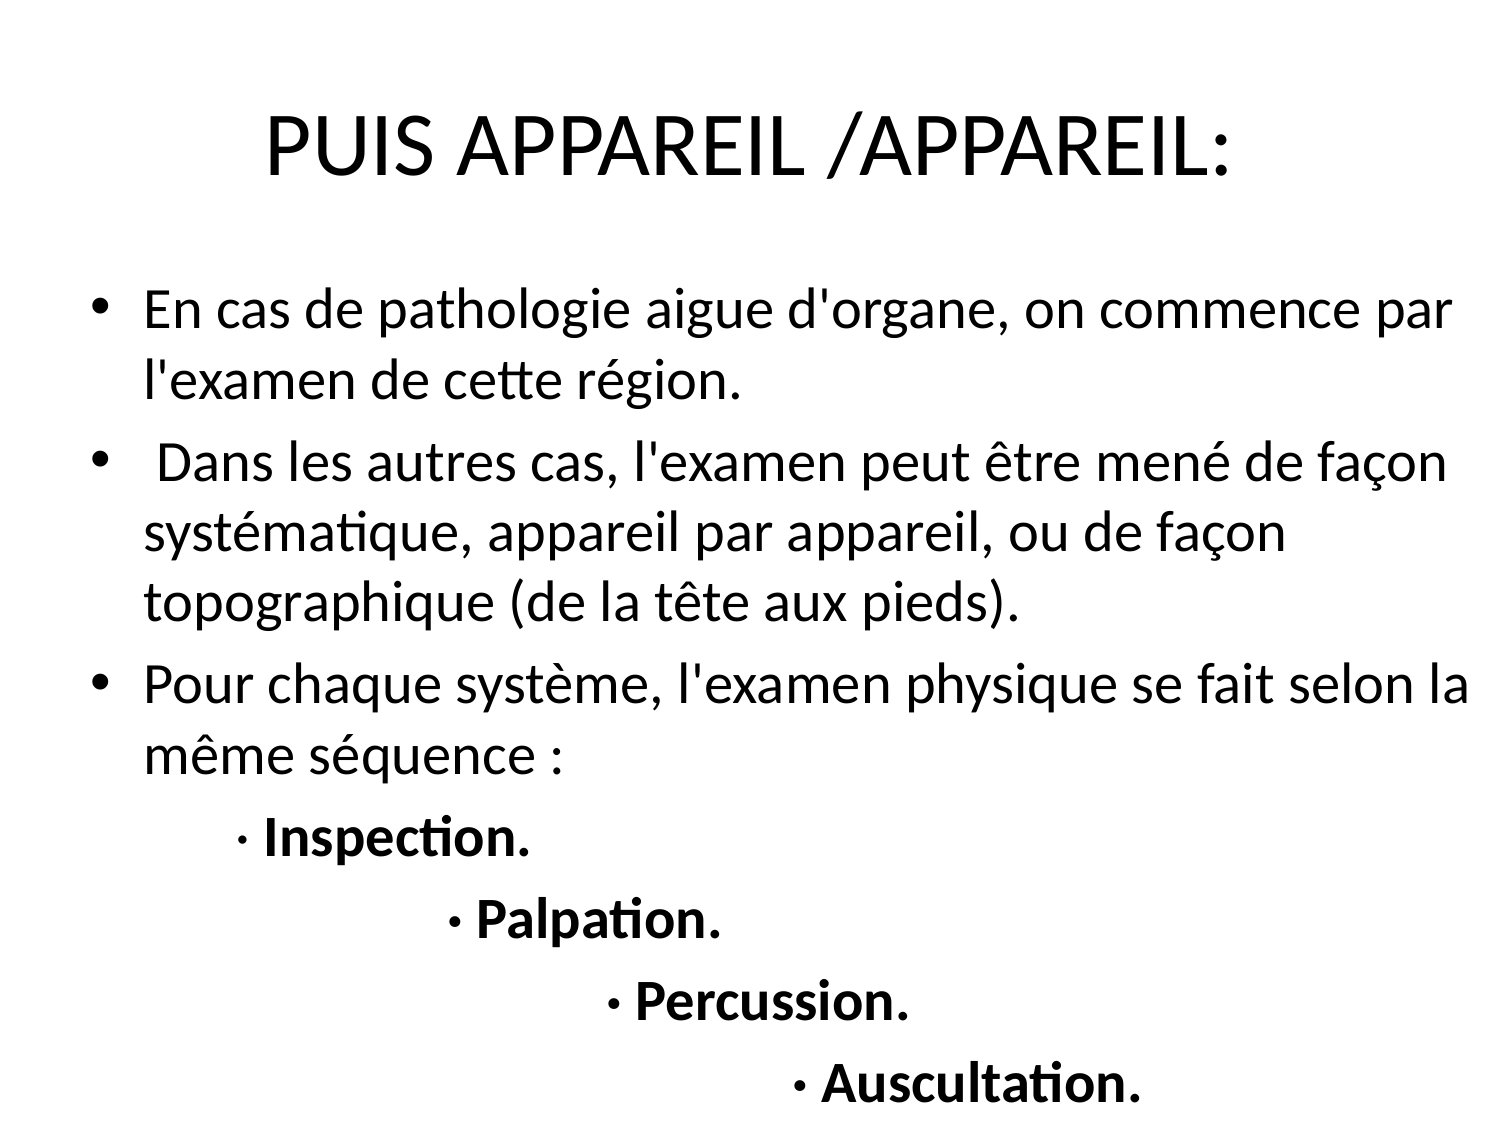

# PUIS APPAREIL /APPAREIL:
En cas de pathologie aigue d'organe, on commence par l'examen de cette région.
 Dans les autres cas, l'examen peut être mené de façon systématique, appareil par appareil, ou de façon topographique (de la tête aux pieds).
Pour chaque système, l'examen physique se fait selon la même séquence :
           · Inspection.
                           · Palpation.
                                       · Percussion.
                                                     · Auscultation.